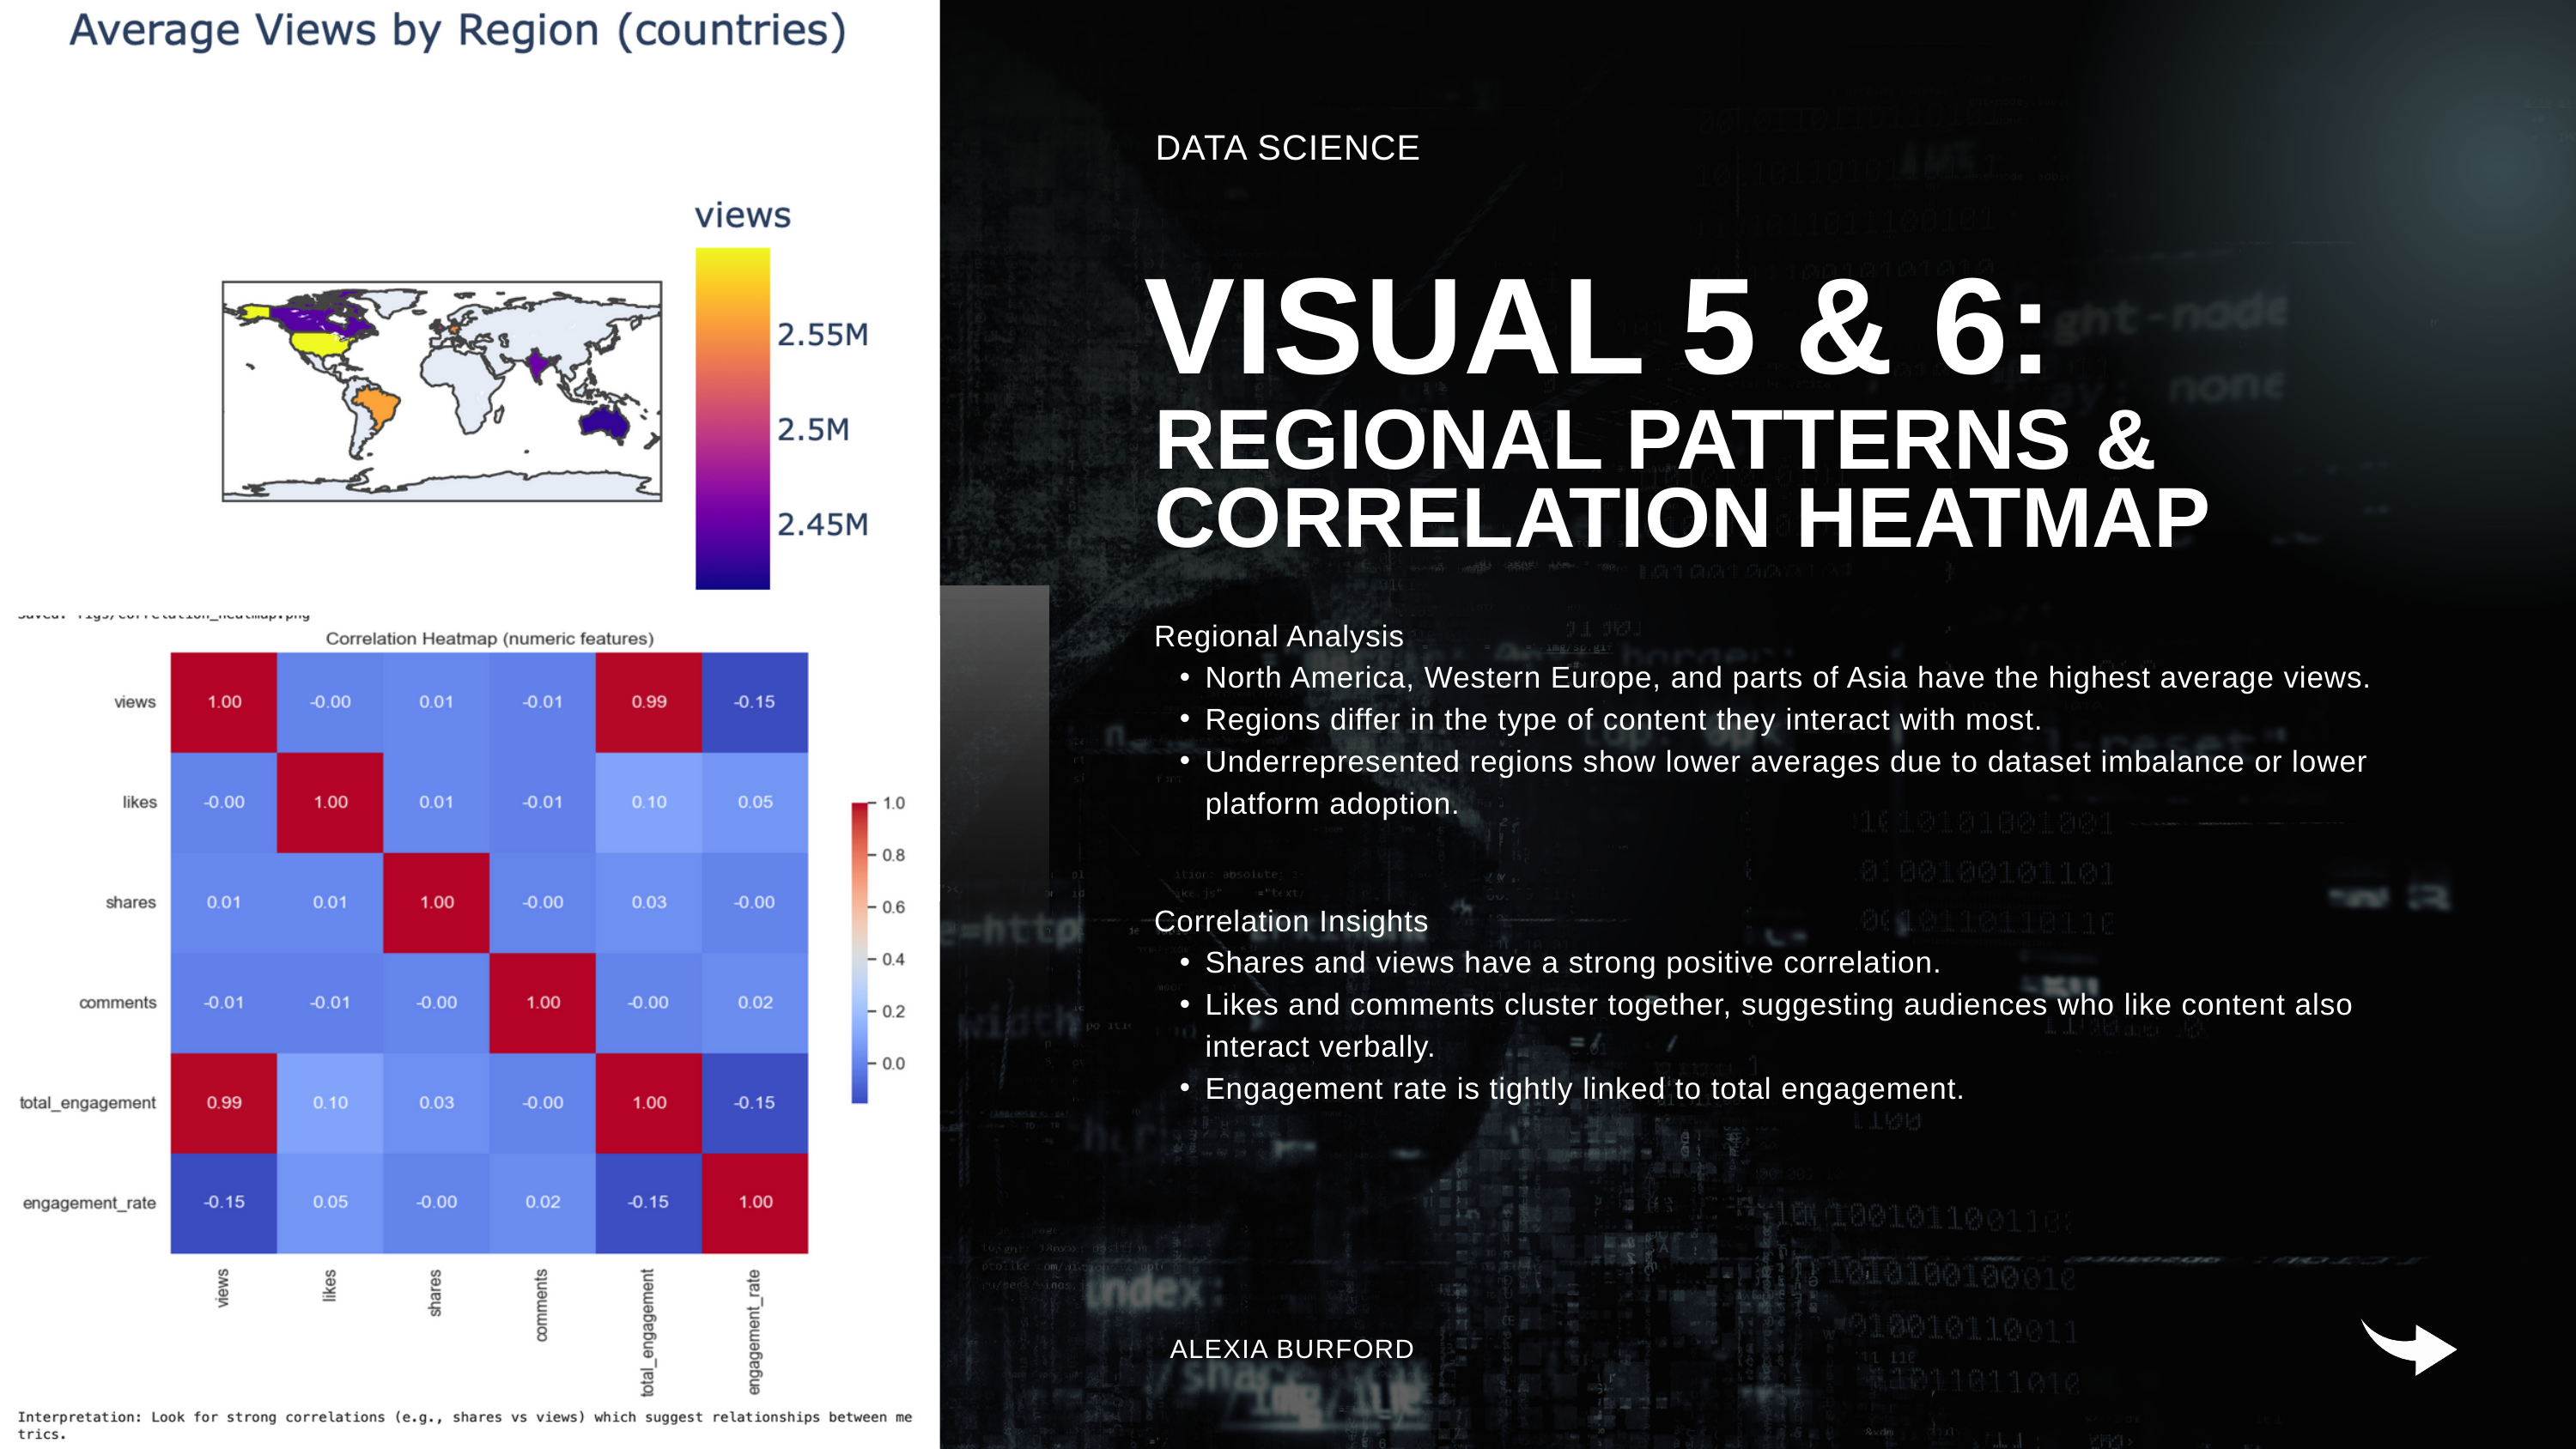

DATA SCIENCE
VISUAL 5 & 6:

REGIONAL PATTERNS & CORRELATION HEATMAP

Regional Analysis
North America, Western Europe, and parts of Asia have the highest average views.
Regions differ in the type of content they interact with most.
Underrepresented regions show lower averages due to dataset imbalance or lower platform adoption.

Correlation Insights
Shares and views have a strong positive correlation.
Likes and comments cluster together, suggesting audiences who like content also interact verbally.
Engagement rate is tightly linked to total engagement.

ALEXIA BURFORD

09